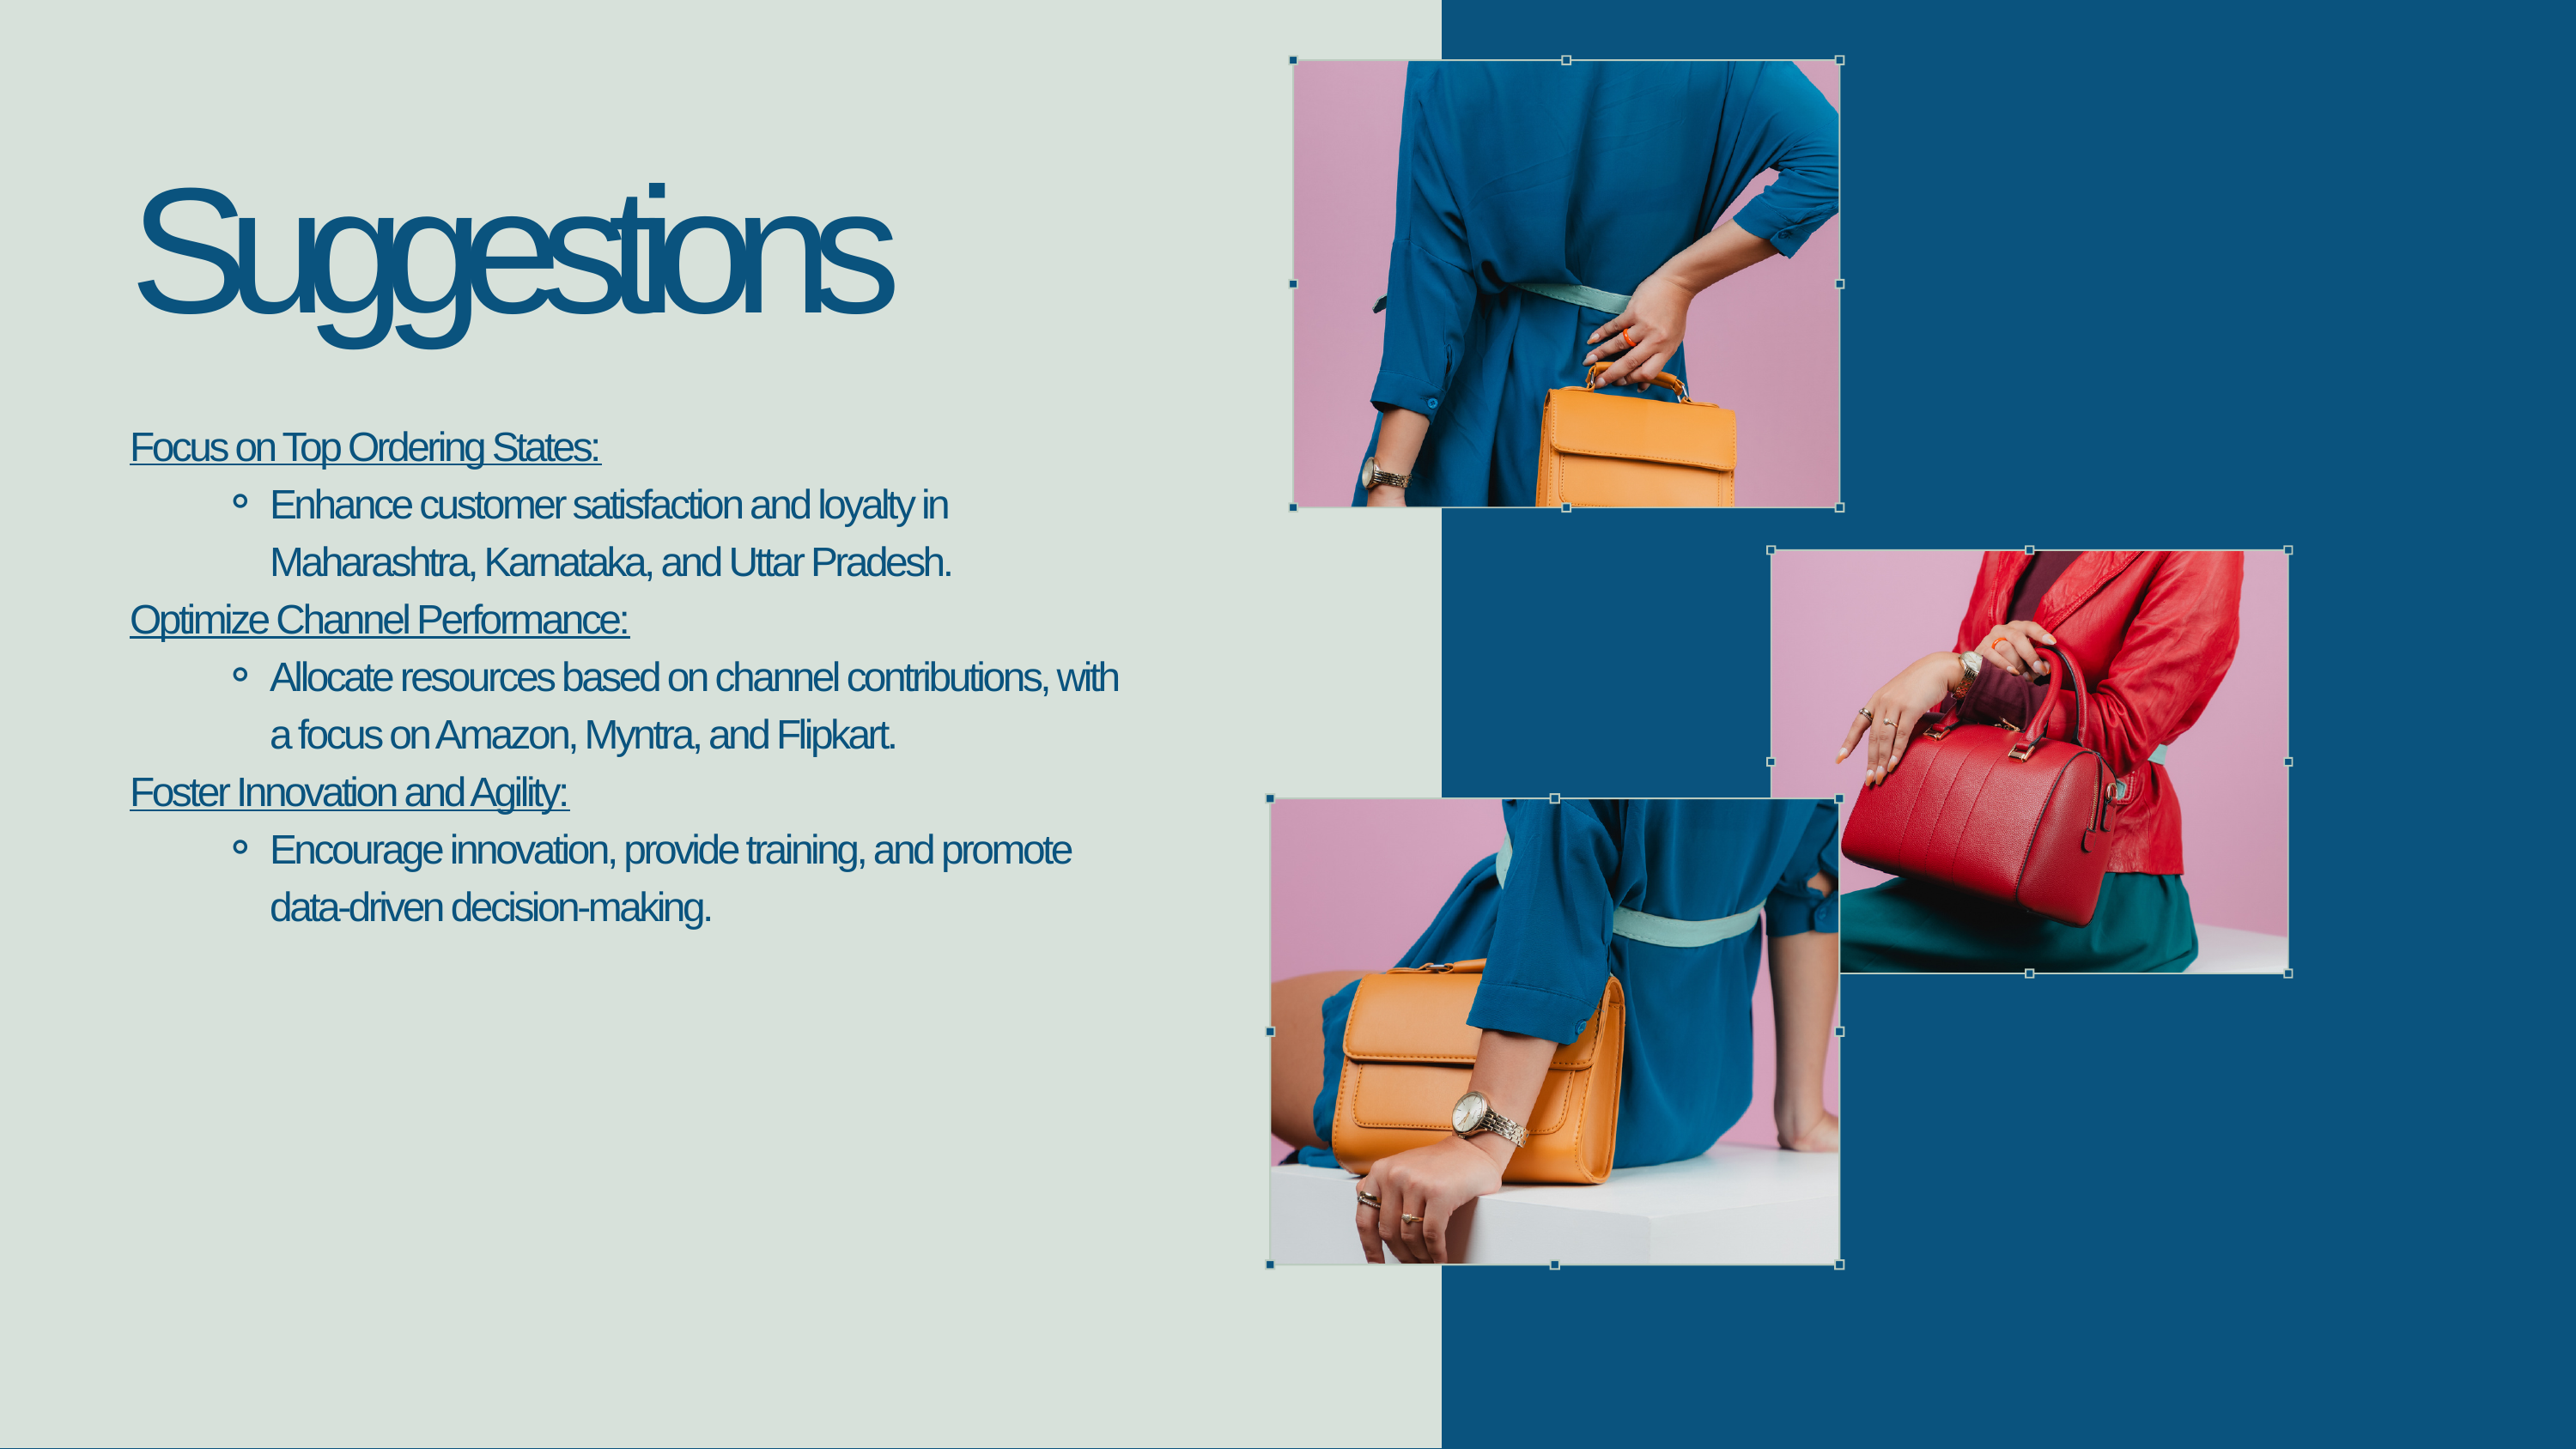

Suggestions
Focus on Top Ordering States:
Enhance customer satisfaction and loyalty in Maharashtra, Karnataka, and Uttar Pradesh.
Optimize Channel Performance:
Allocate resources based on channel contributions, with a focus on Amazon, Myntra, and Flipkart.
Foster Innovation and Agility:
Encourage innovation, provide training, and promote data-driven decision-making.